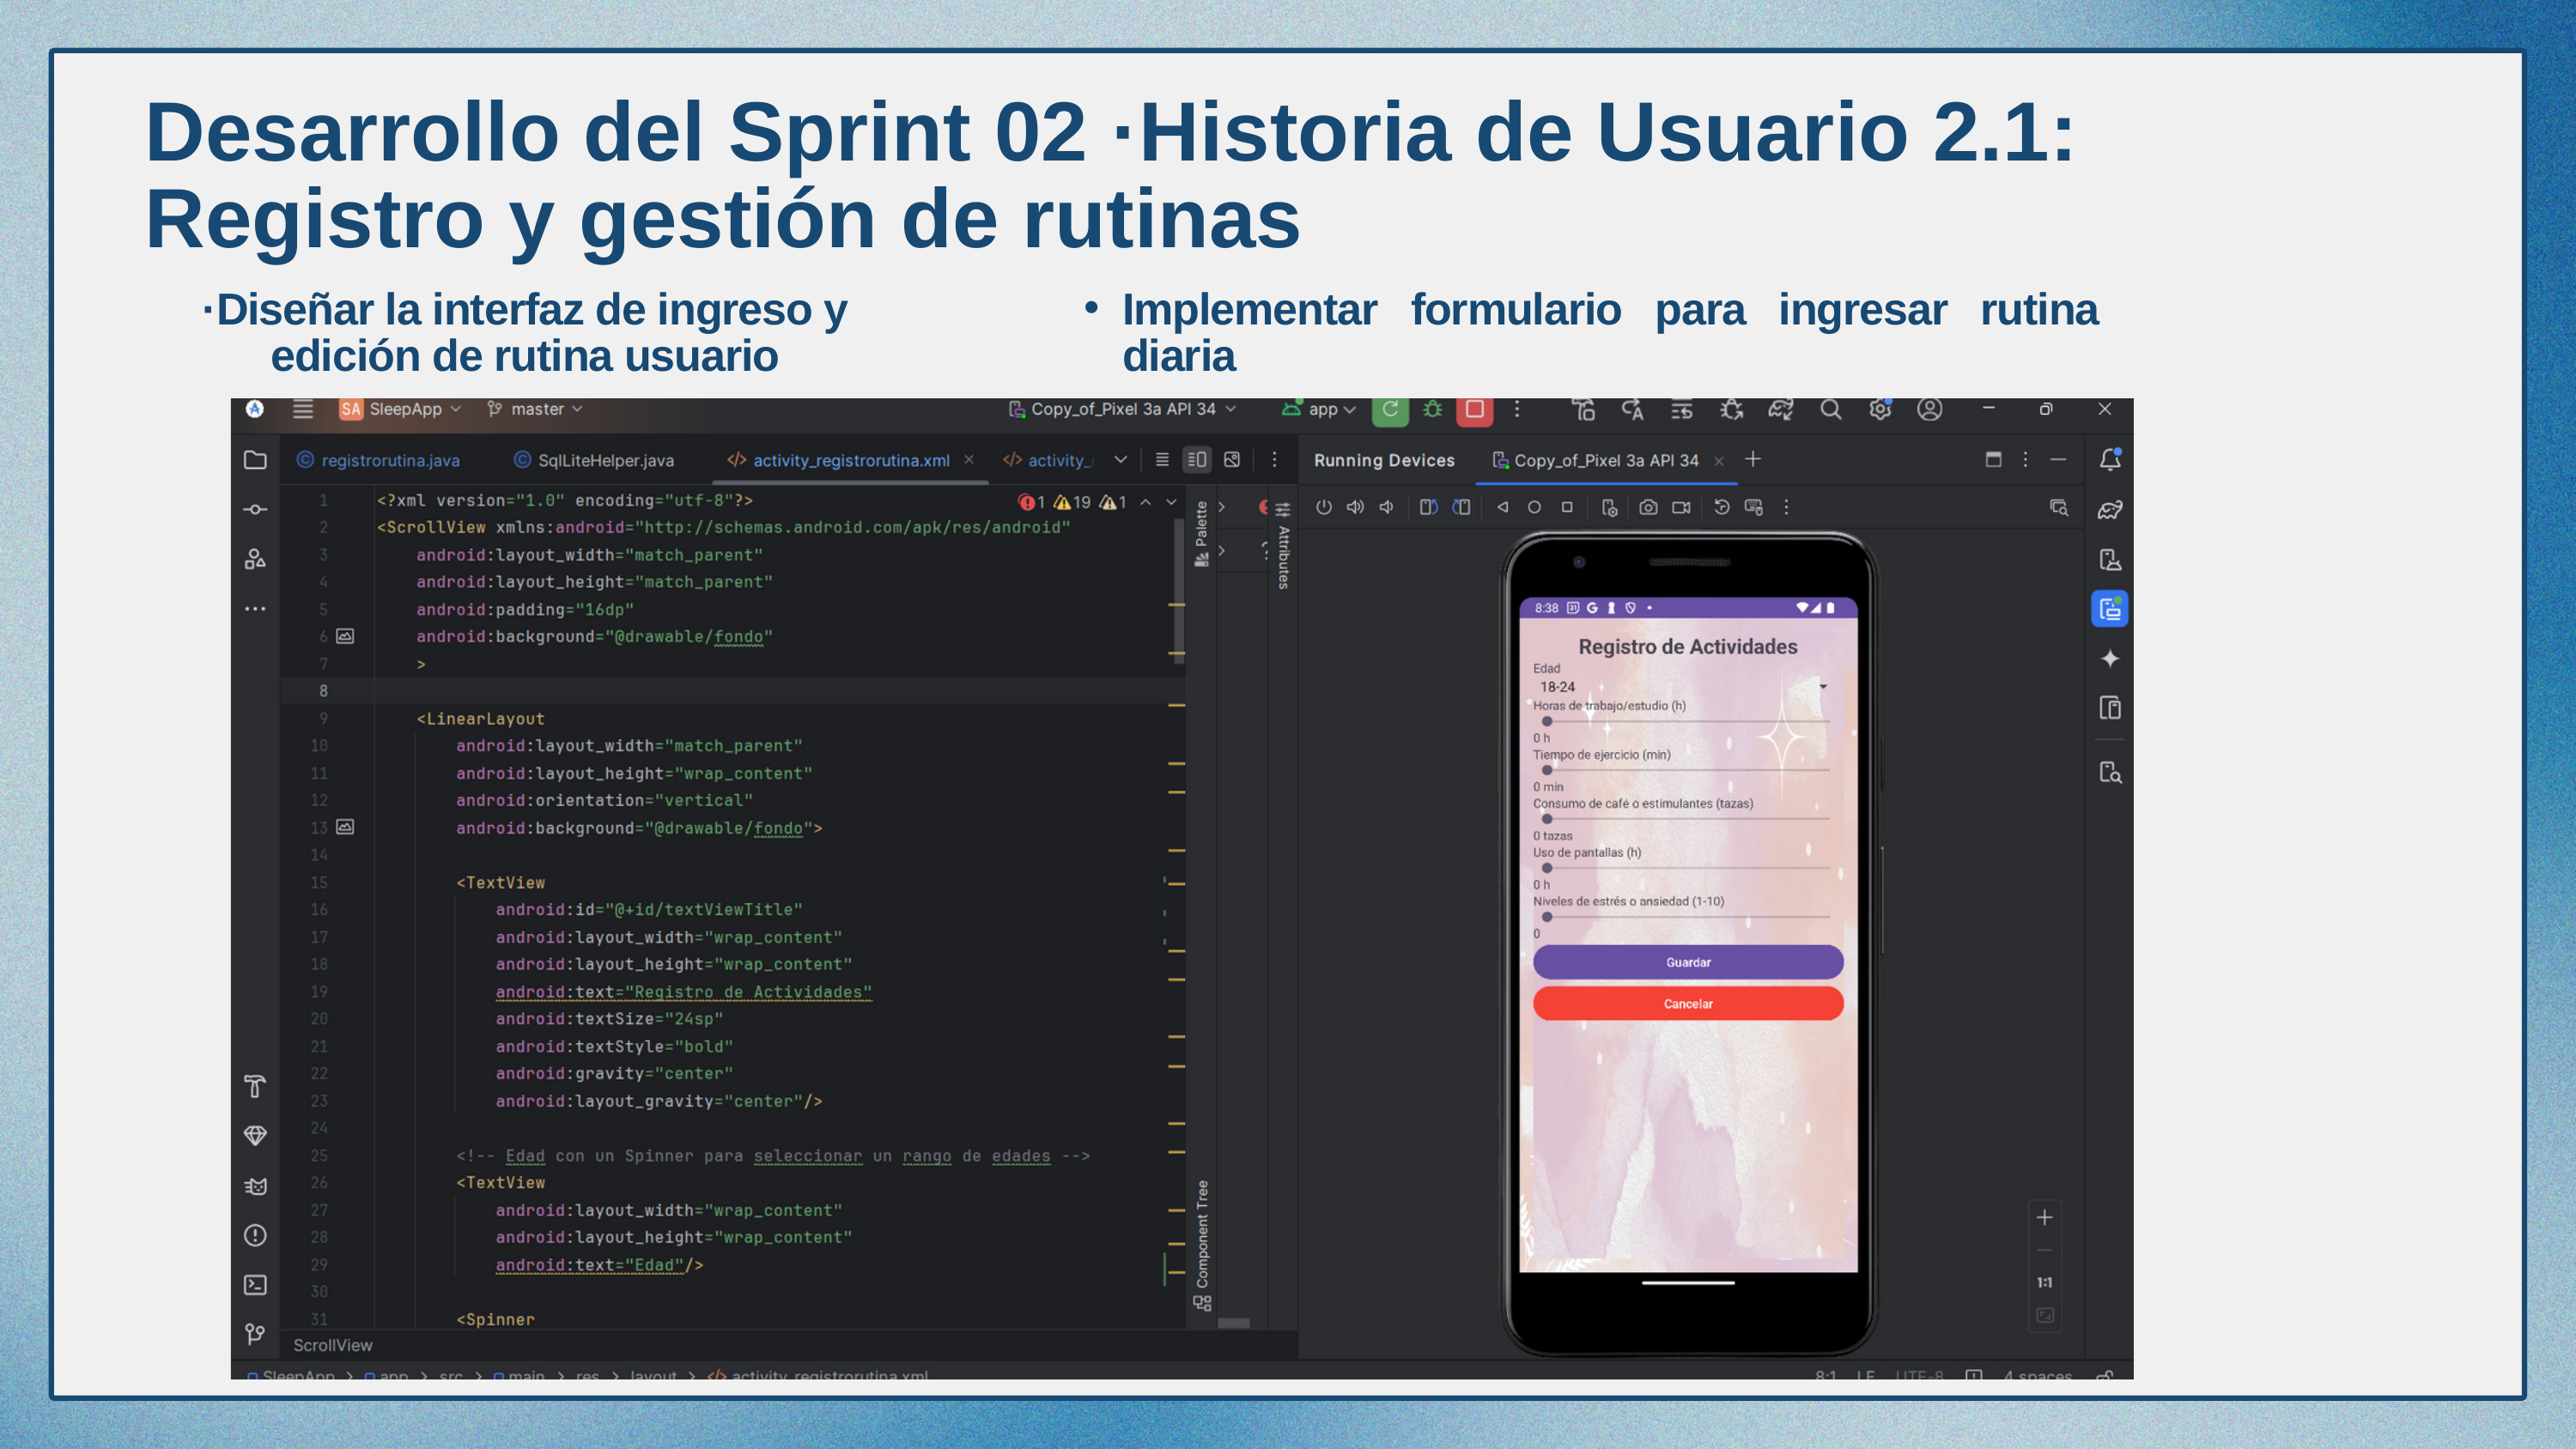

Desarrollo del Sprint 02 ·Historia de Usuario 2.1: Registro y gestión de rutinas

·Diseñar la interfaz de ingreso y edición de rutina usuario

Implementar formulario para ingresar rutina diaria